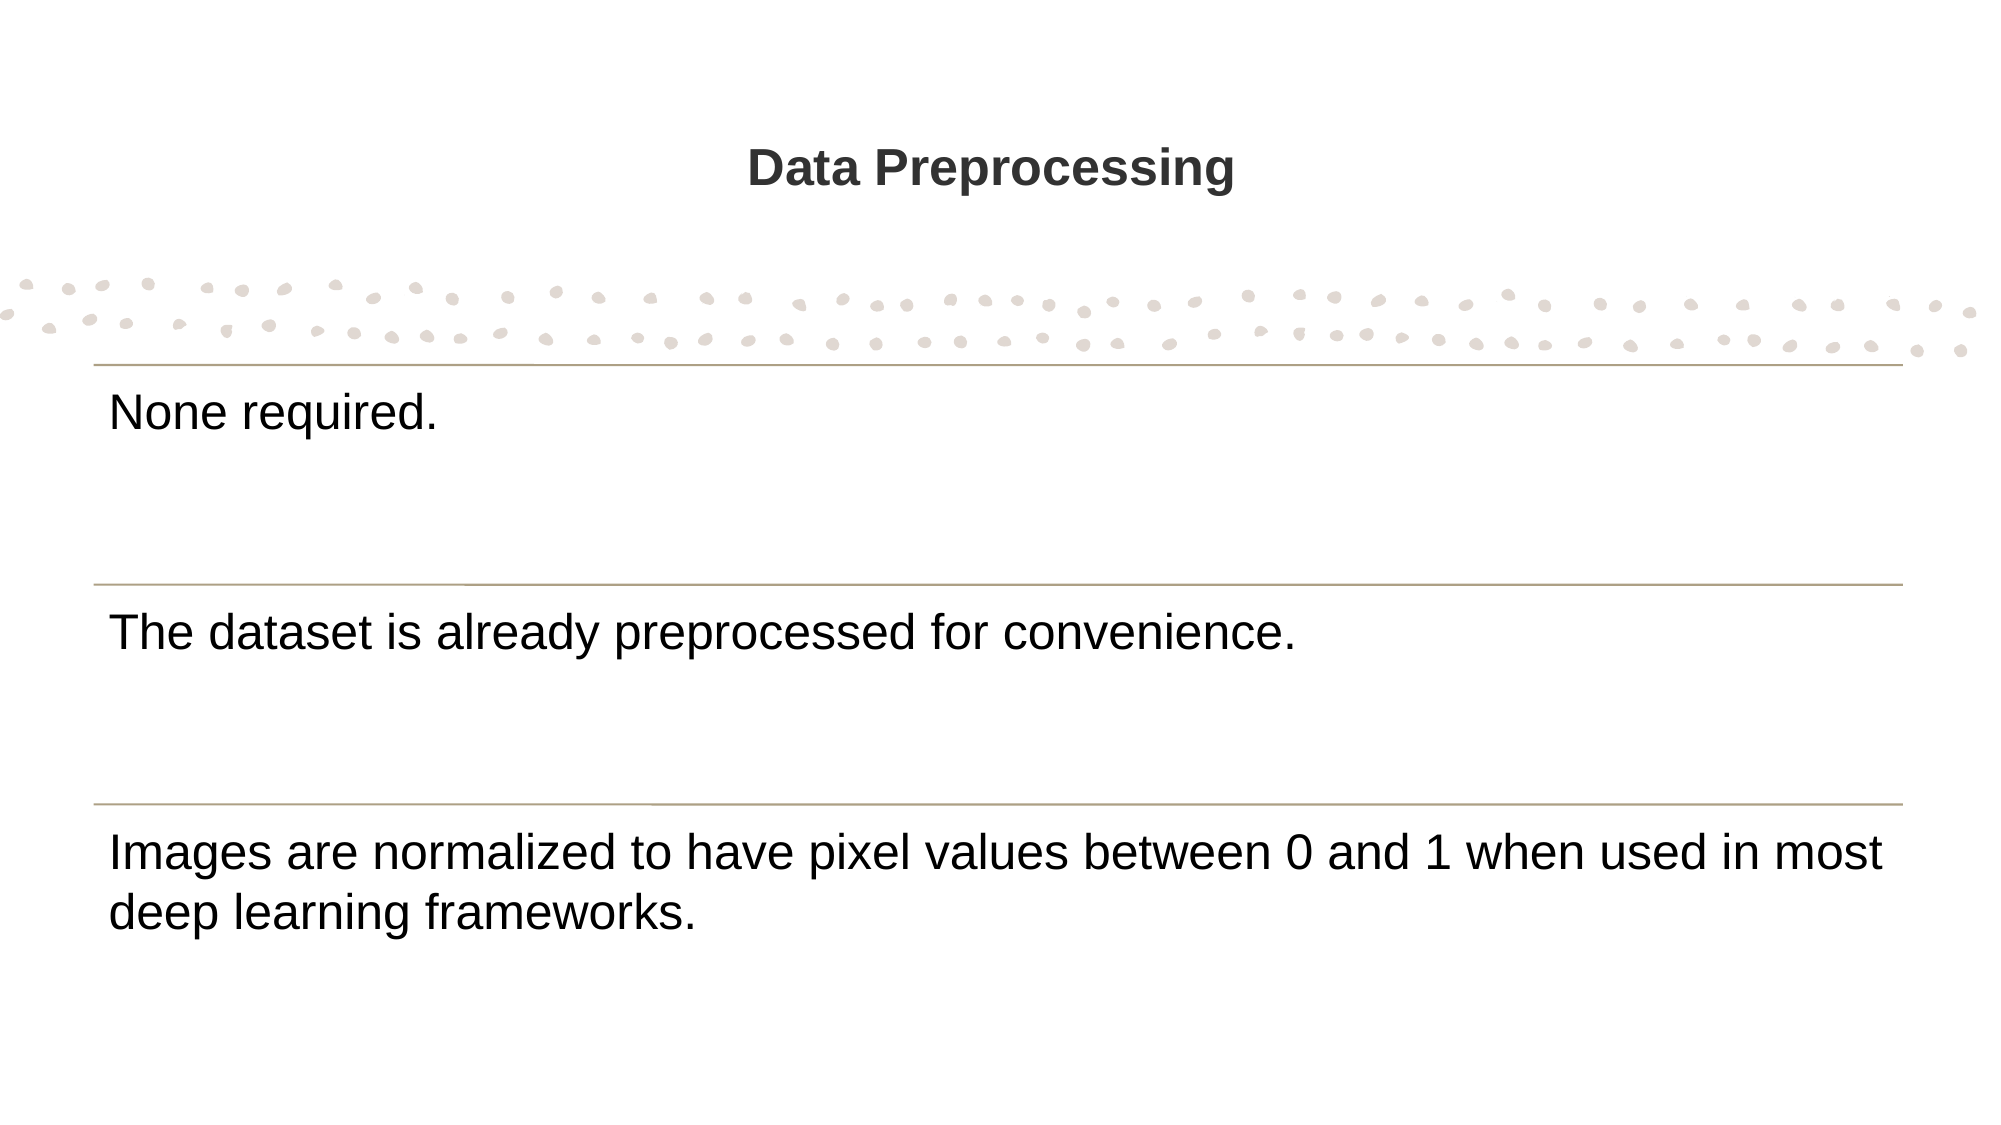

# Data Preprocessing

None required.
The dataset is already preprocessed for convenience.
Images are normalized to have pixel values between 0 and 1 when used in most deep learning frameworks.